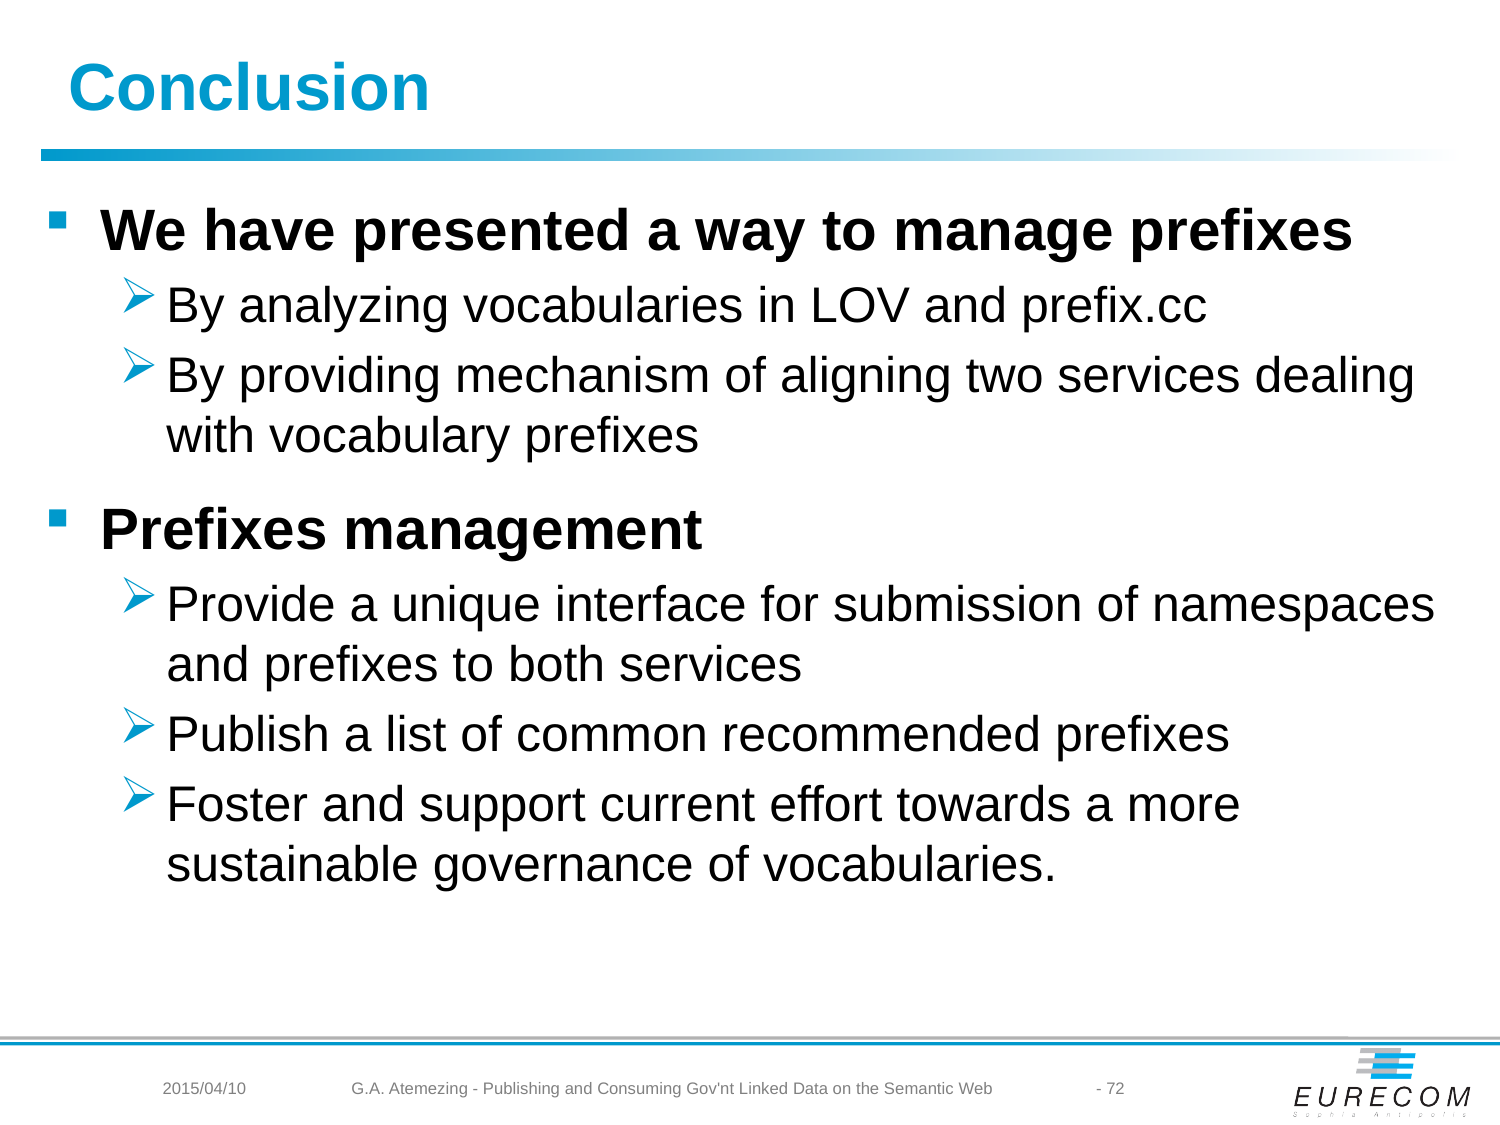

# Conclusion
We have presented a way to manage prefixes
By analyzing vocabularies in LOV and prefix.cc
By providing mechanism of aligning two services dealing with vocabulary prefixes
Prefixes management
Provide a unique interface for submission of namespaces and prefixes to both services
Publish a list of common recommended prefixes
Foster and support current effort towards a more sustainable governance of vocabularies.
2015/04/10
G.A. Atemezing - Publishing and Consuming Gov'nt Linked Data on the Semantic Web
- 72